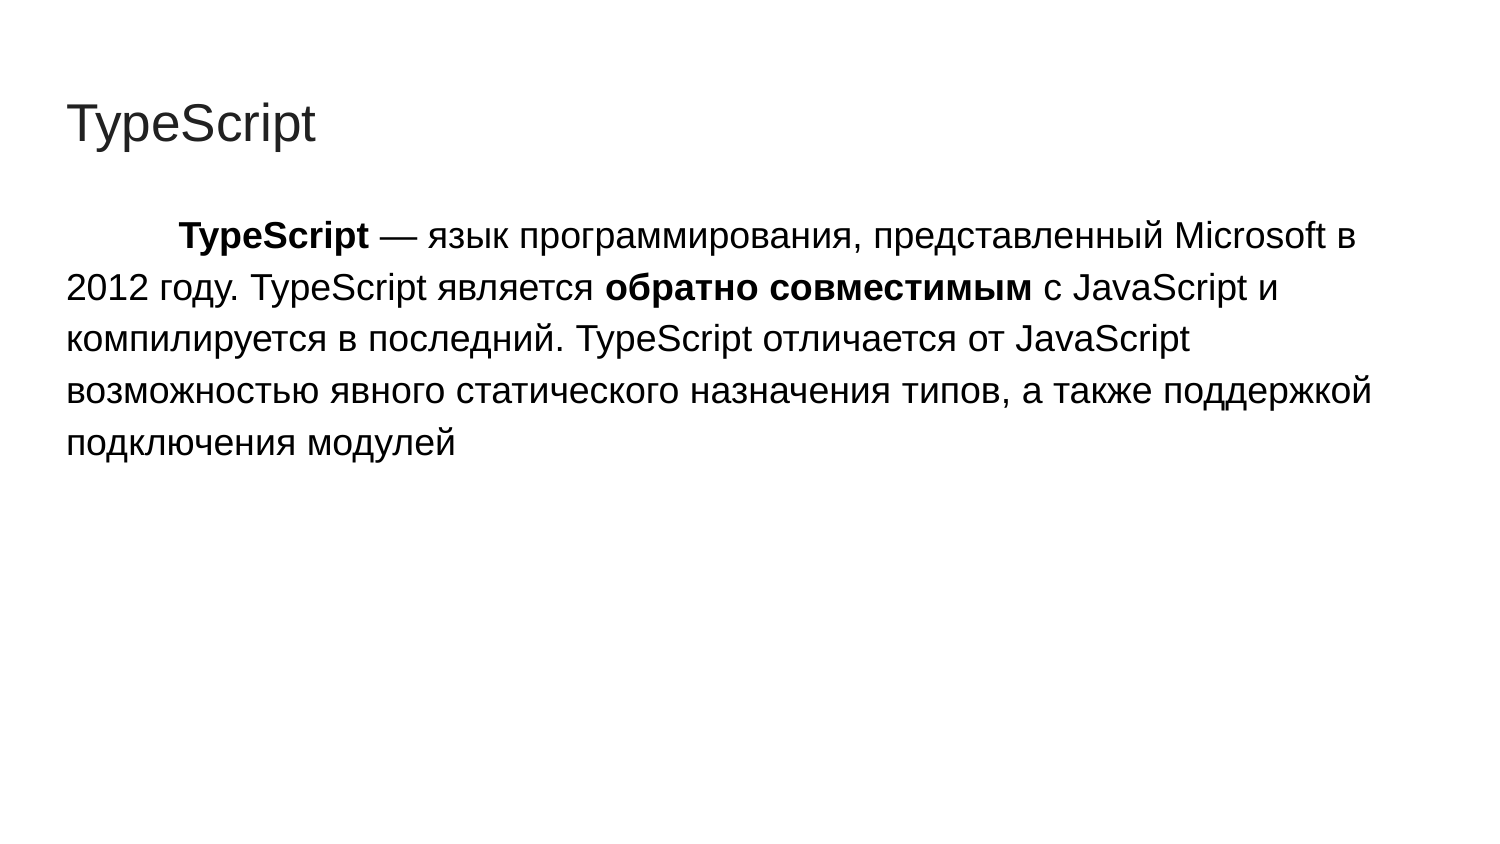

# TypeScript
TypeScript — язык программирования, представленный Microsoft в 2012 году. TypeScript является обратно совместимым с JavaScript и компилируется в последний. TypeScript отличается от JavaScript возможностью явного статического назначения типов, а также поддержкой подключения модулей